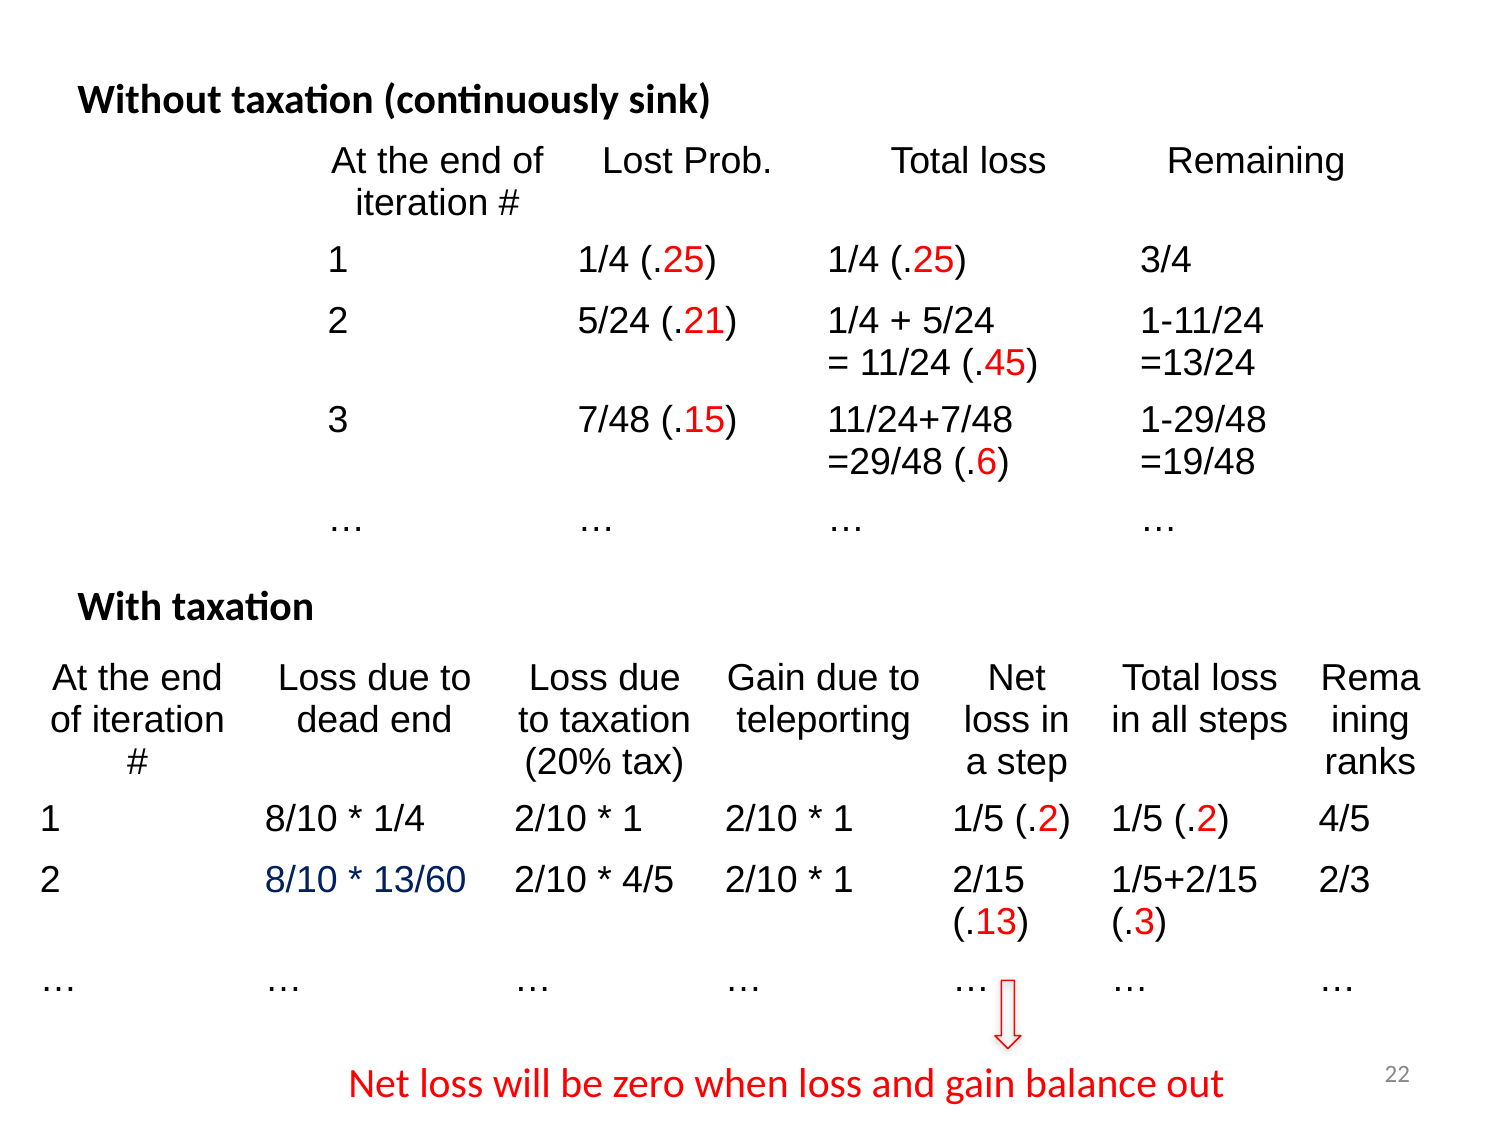

Without taxation (continuously sink)
| At the end of iteration # | Lost Prob. | Total loss | Remaining |
| --- | --- | --- | --- |
| 1 | 1/4 (.25) | 1/4 (.25) | 3/4 |
| 2 | 5/24 (.21) | 1/4 + 5/24 = 11/24 (.45) | 1-11/24 =13/24 |
| 3 | 7/48 (.15) | 11/24+7/48 =29/48 (.6) | 1-29/48 =19/48 |
| … | … | … | … |
With taxation
| At the end of iteration # | Loss due to dead end | Loss due to taxation (20% tax) | Gain due to teleporting | Net loss in a step | Total loss in all steps | Remaining ranks |
| --- | --- | --- | --- | --- | --- | --- |
| 1 | 8/10 \* 1/4 | 2/10 \* 1 | 2/10 \* 1 | 1/5 (.2) | 1/5 (.2) | 4/5 |
| 2 | 8/10 \* 13/60 | 2/10 \* 4/5 | 2/10 \* 1 | 2/15 (.13) | 1/5+2/15 (.3) | 2/3 |
| … | … | … | … | … | … | … |

22
Net loss will be zero when loss and gain balance out